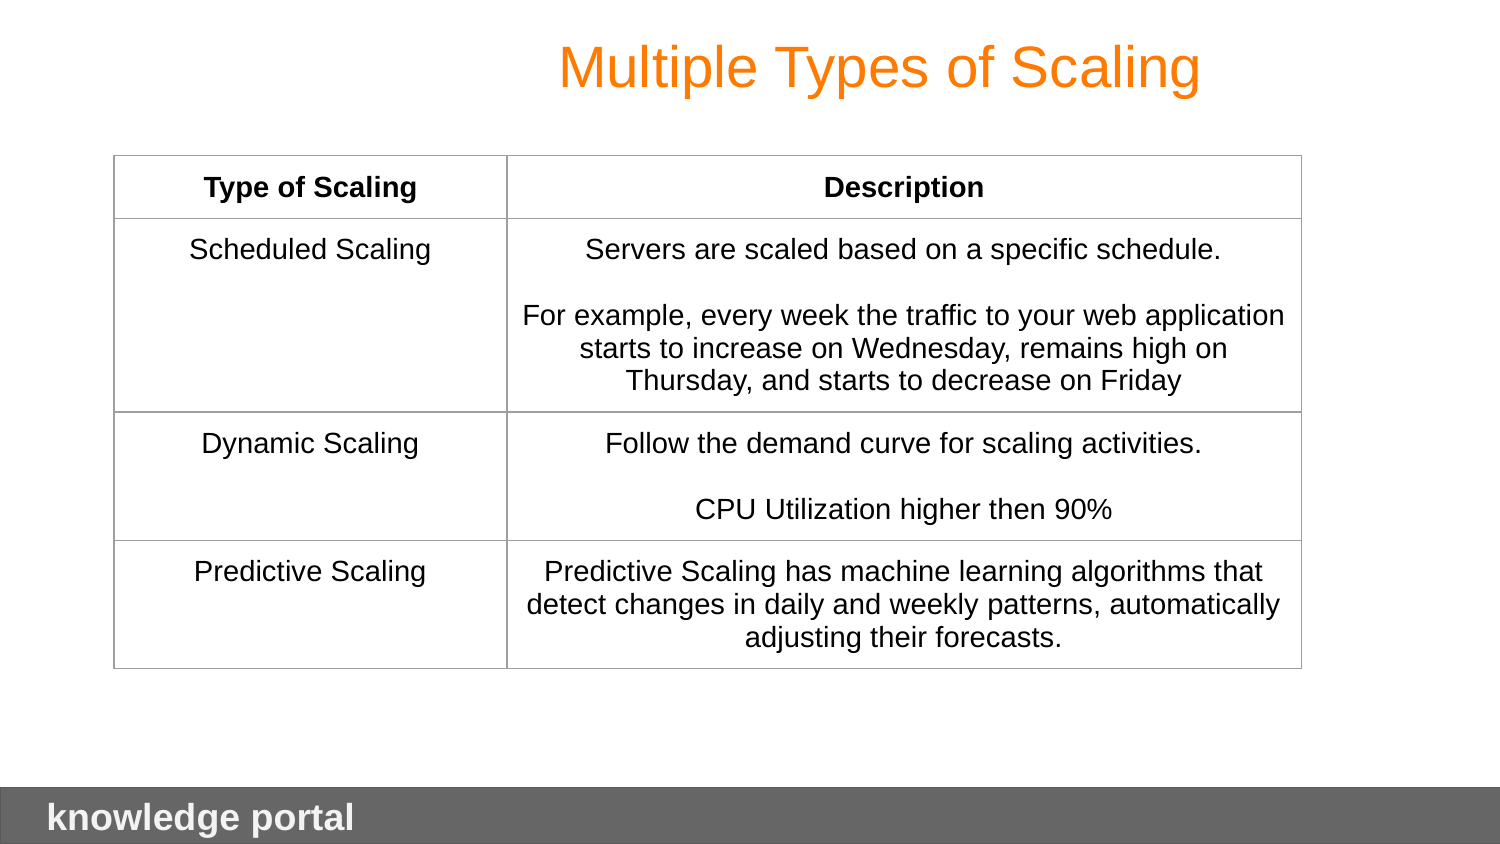

Multiple Types of Scaling
| Type of Scaling | Description |
| --- | --- |
| Scheduled Scaling | Servers are scaled based on a specific schedule. For example, every week the traffic to your web application starts to increase on Wednesday, remains high on Thursday, and starts to decrease on Friday |
| Dynamic Scaling | Follow the demand curve for scaling activities. CPU Utilization higher then 90% |
| Predictive Scaling | Predictive Scaling has machine learning algorithms that detect changes in daily and weekly patterns, automatically adjusting their forecasts. |
   knowledge portal